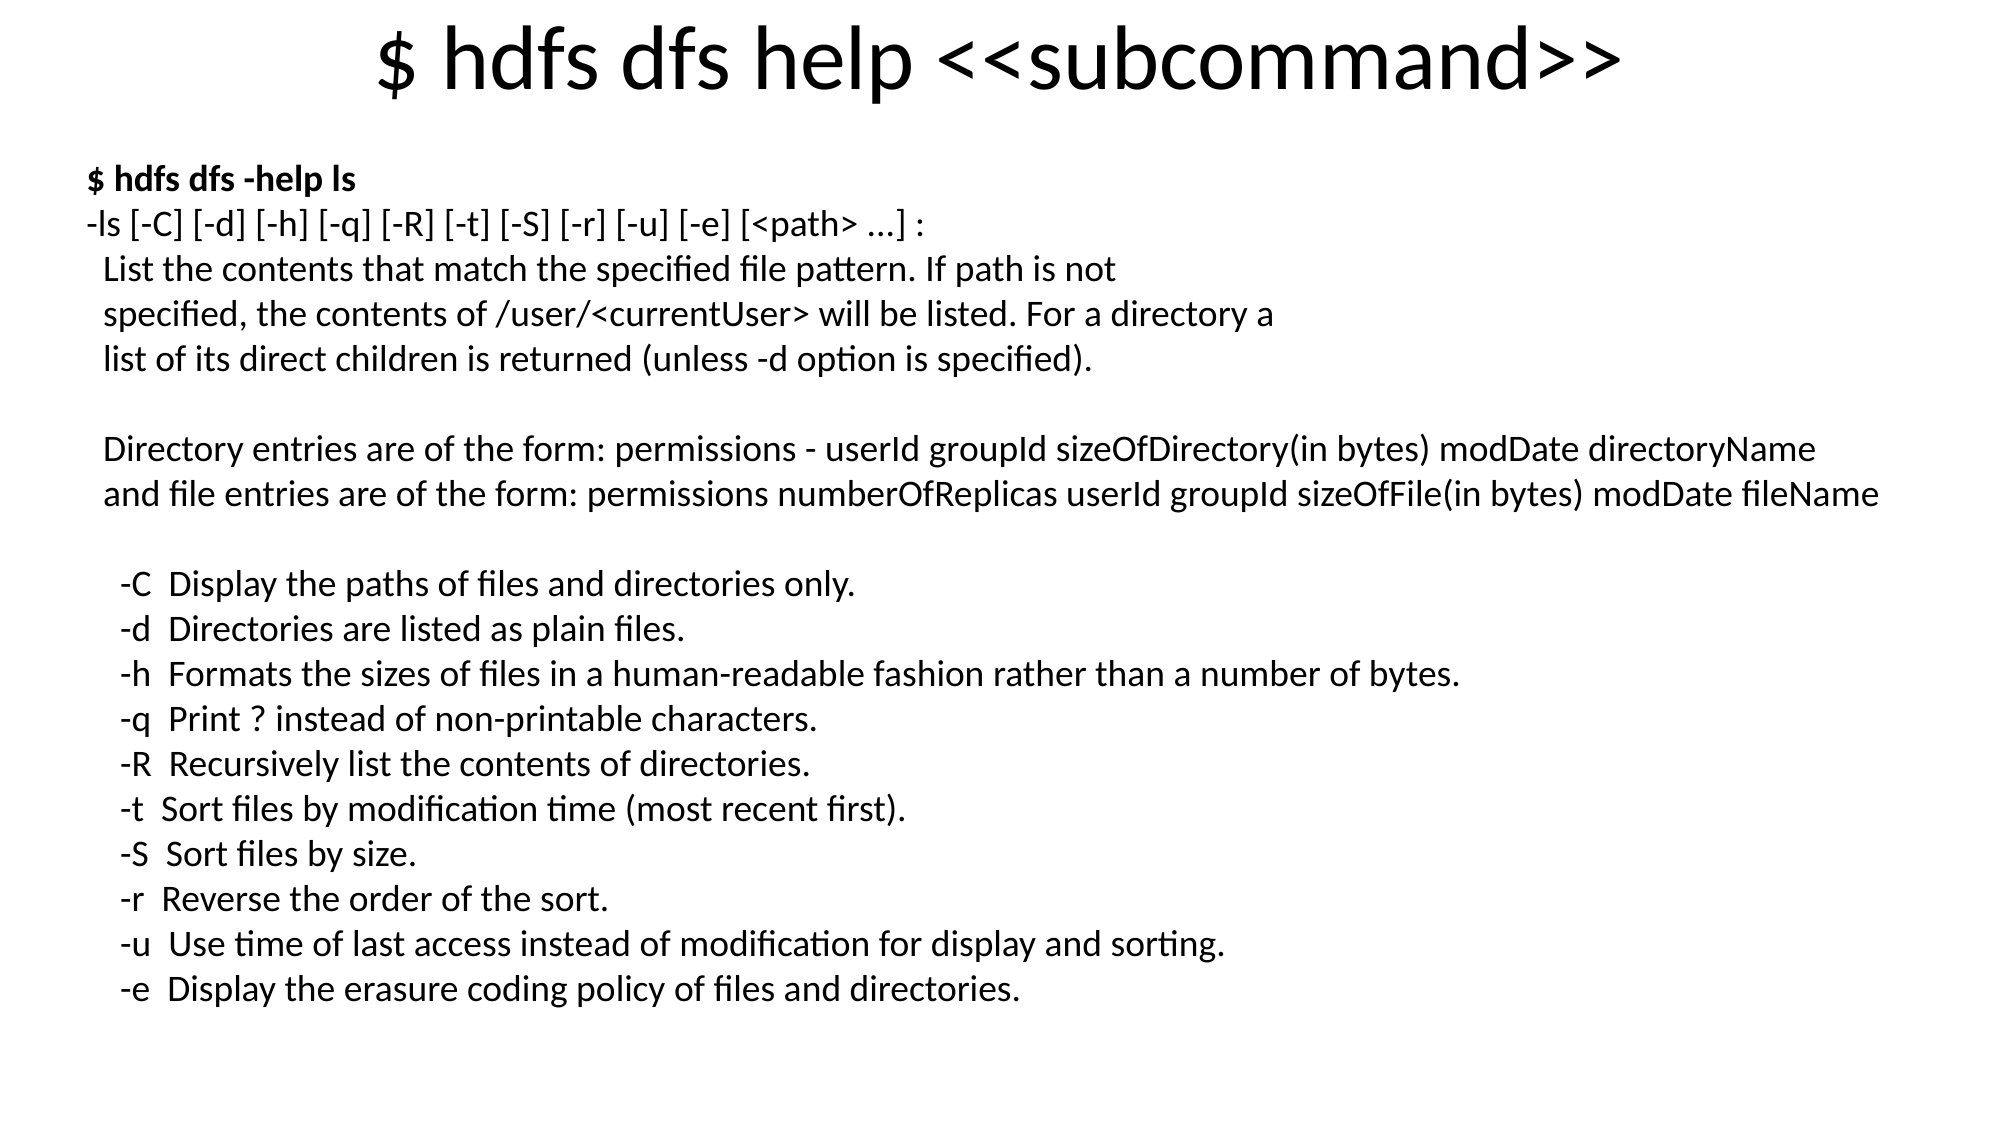

# $ hdfs dfs help <<subcommand>>
$ hdfs dfs -help ls
-ls [-C] [-d] [-h] [-q] [-R] [-t] [-S] [-r] [-u] [-e] [<path> ...] :
  List the contents that match the specified file pattern. If path is not
  specified, the contents of /user/<currentUser> will be listed. For a directory a
  list of its direct children is returned (unless -d option is specified).

  Directory entries are of the form: permissions - userId groupId sizeOfDirectory(in bytes) modDate directoryName
  and file entries are of the form: permissions numberOfReplicas userId groupId sizeOfFile(in bytes) modDate fileName

    -C  Display the paths of files and directories only.
    -d  Directories are listed as plain files.
    -h  Formats the sizes of files in a human-readable fashion rather than a number of bytes.
    -q  Print ? instead of non-printable characters.
    -R  Recursively list the contents of directories.
    -t  Sort files by modification time (most recent first).
    -S  Sort files by size.
    -r  Reverse the order of the sort.
    -u  Use time of last access instead of modification for display and sorting.
    -e  Display the erasure coding policy of files and directories.